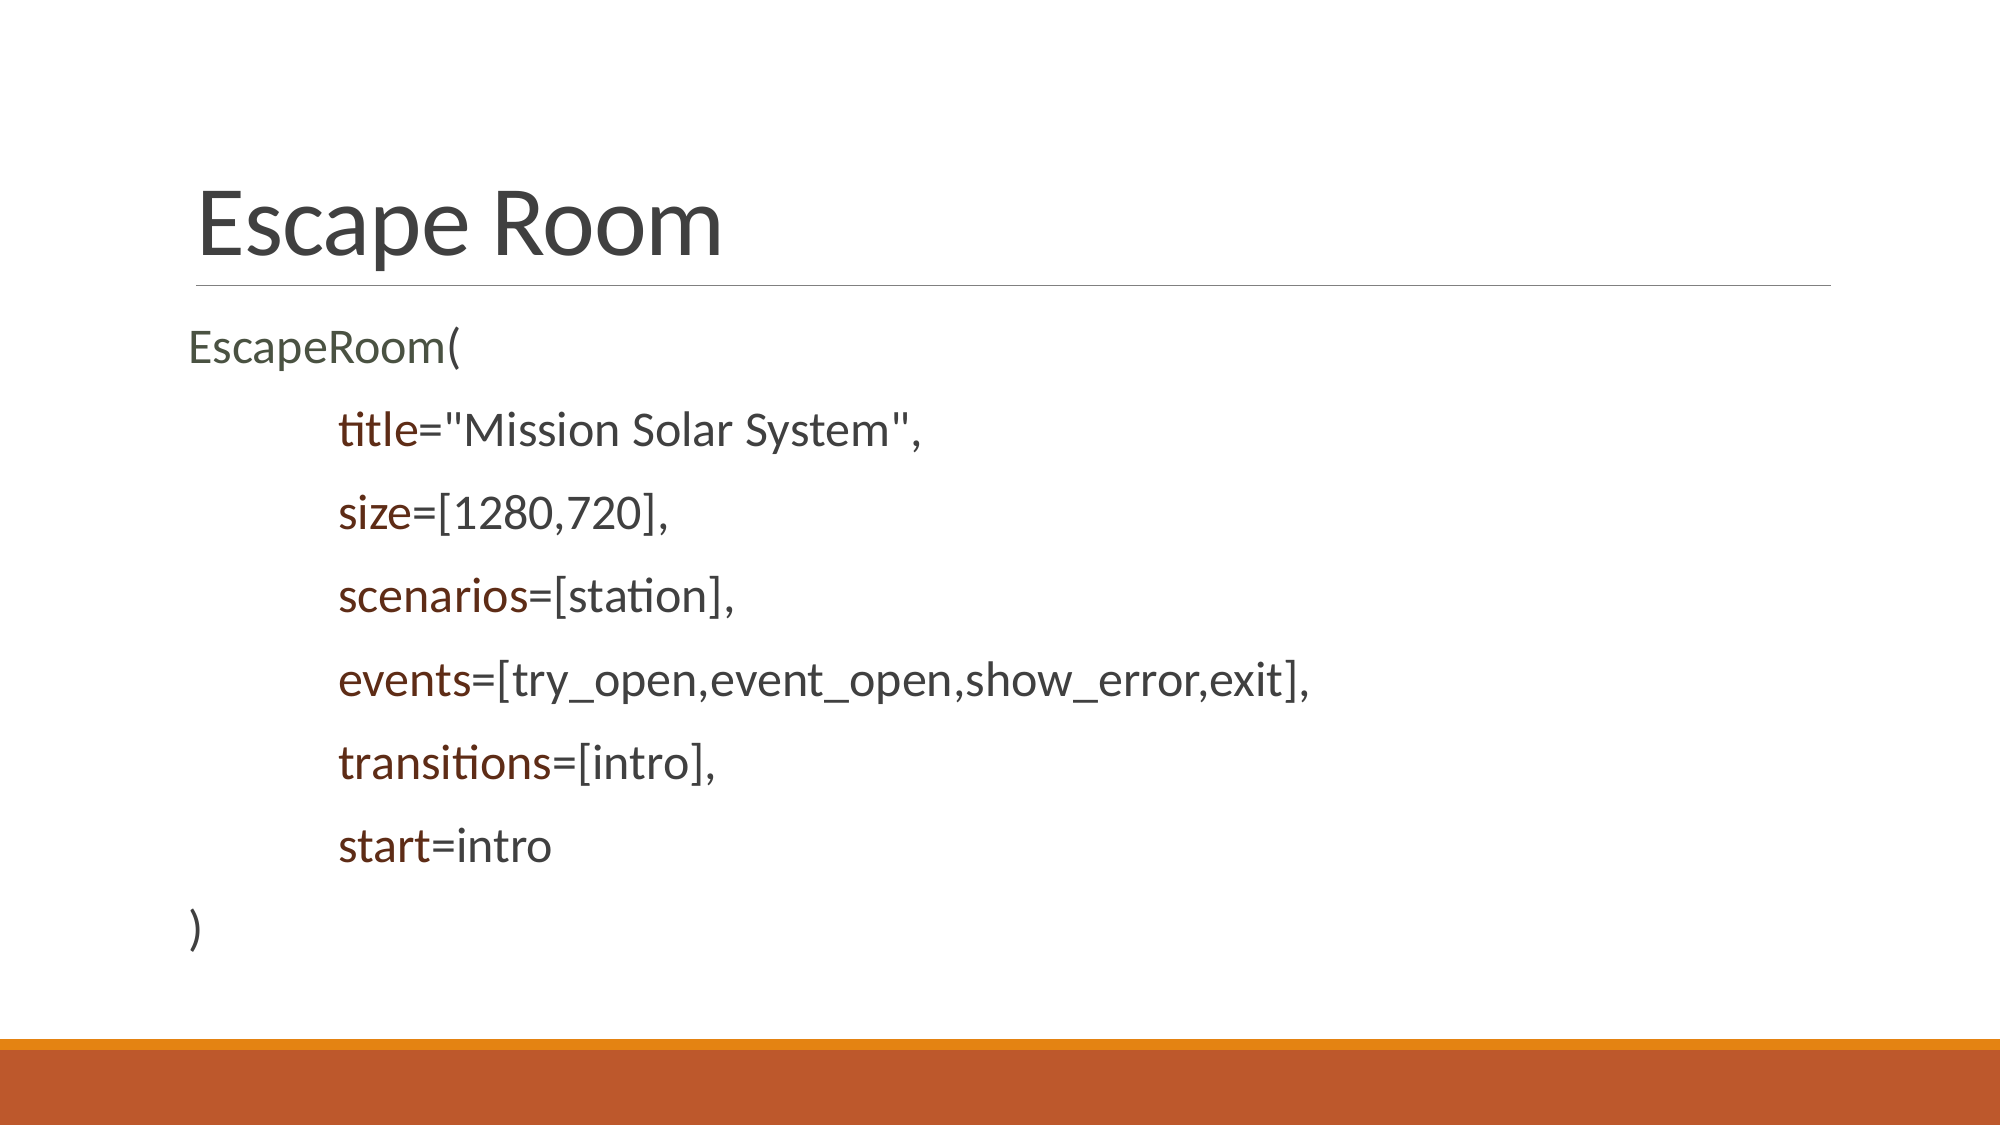

# Escape Room
EscapeRoom(
	title="Mission Solar System",
	size=[1280,720],
	scenarios=[station],
	events=[try_open,event_open,show_error,exit],
	transitions=[intro],
	start=intro
)